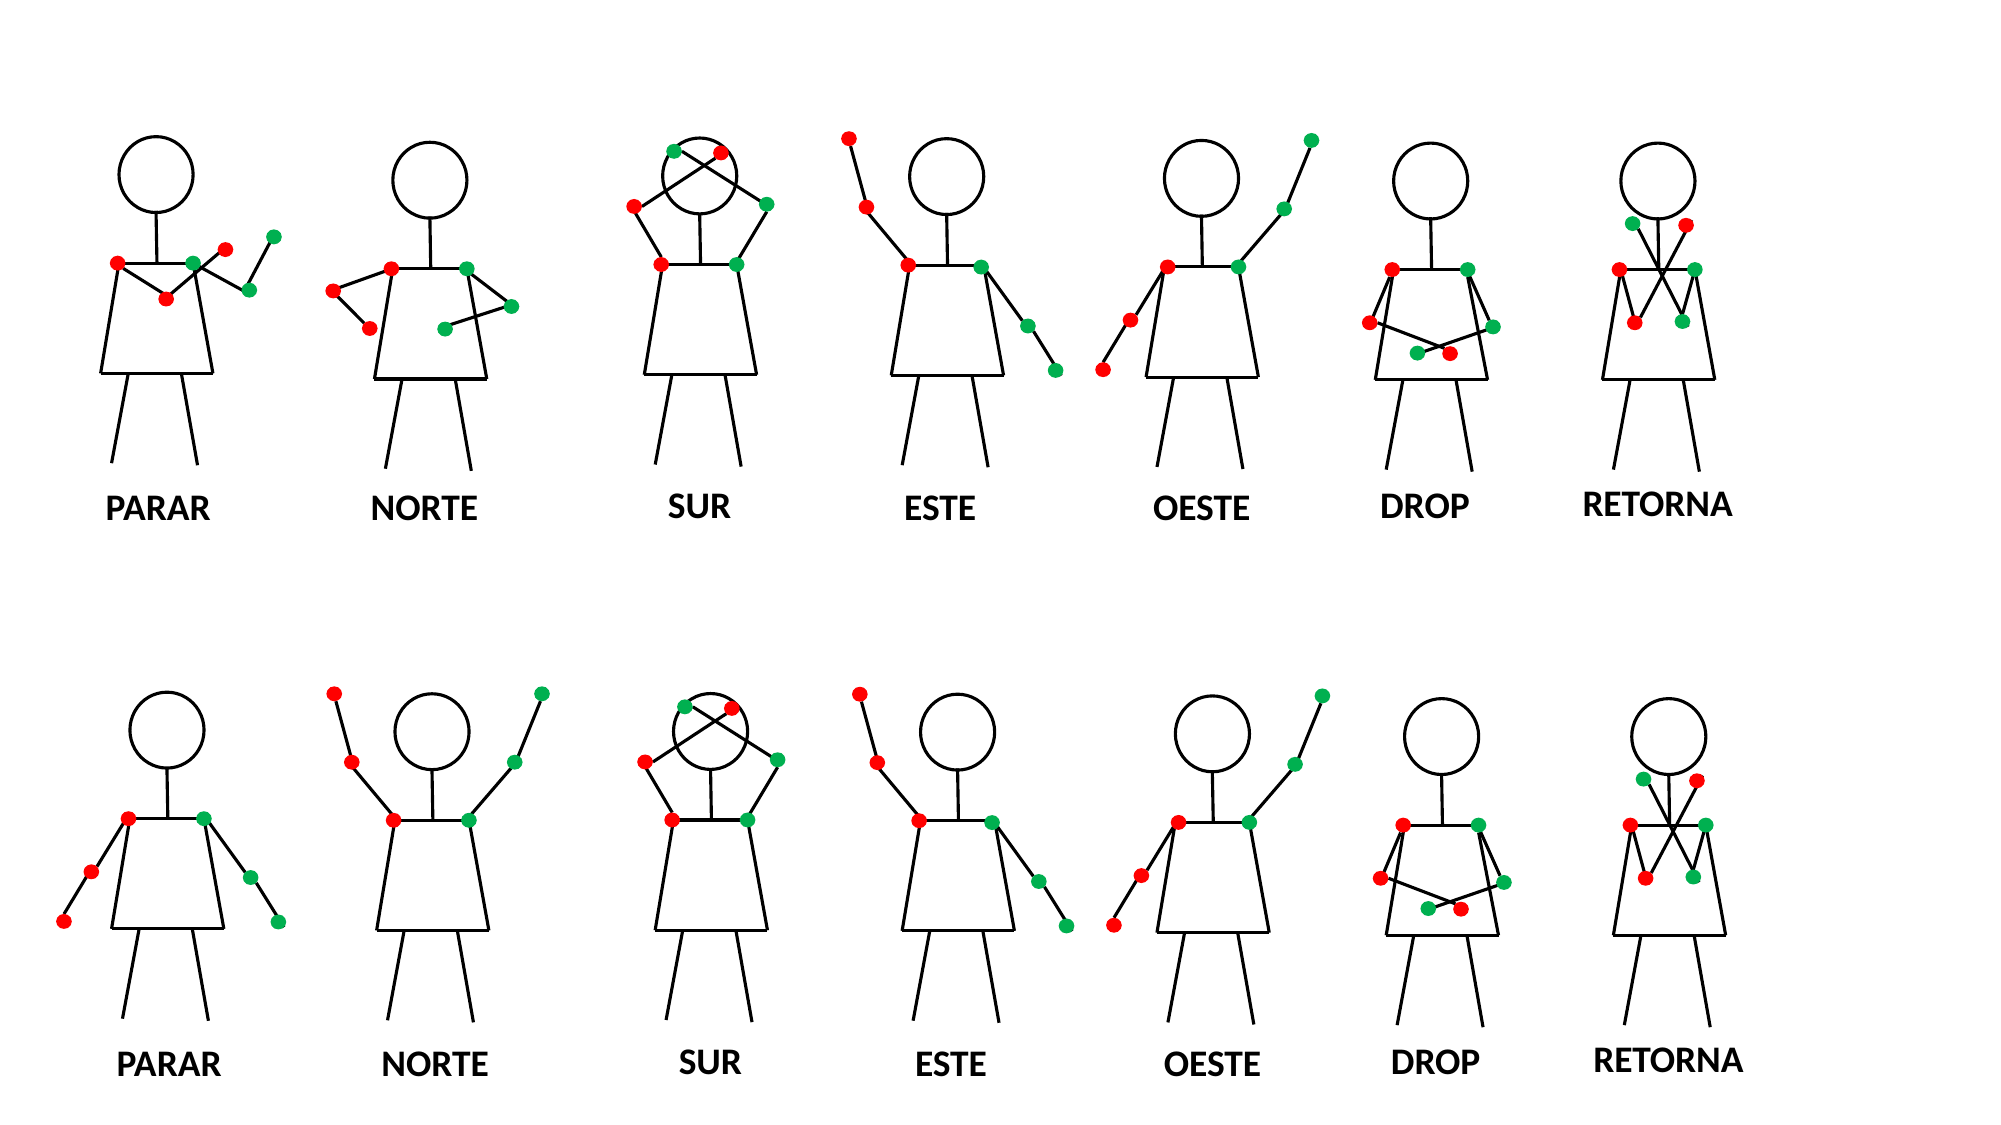

RETORNA
DROP
SUR
ESTE
OESTE
PARAR
NORTE

RETORNA
DROP
SUR
ESTE
OESTE
PARAR
NORTE